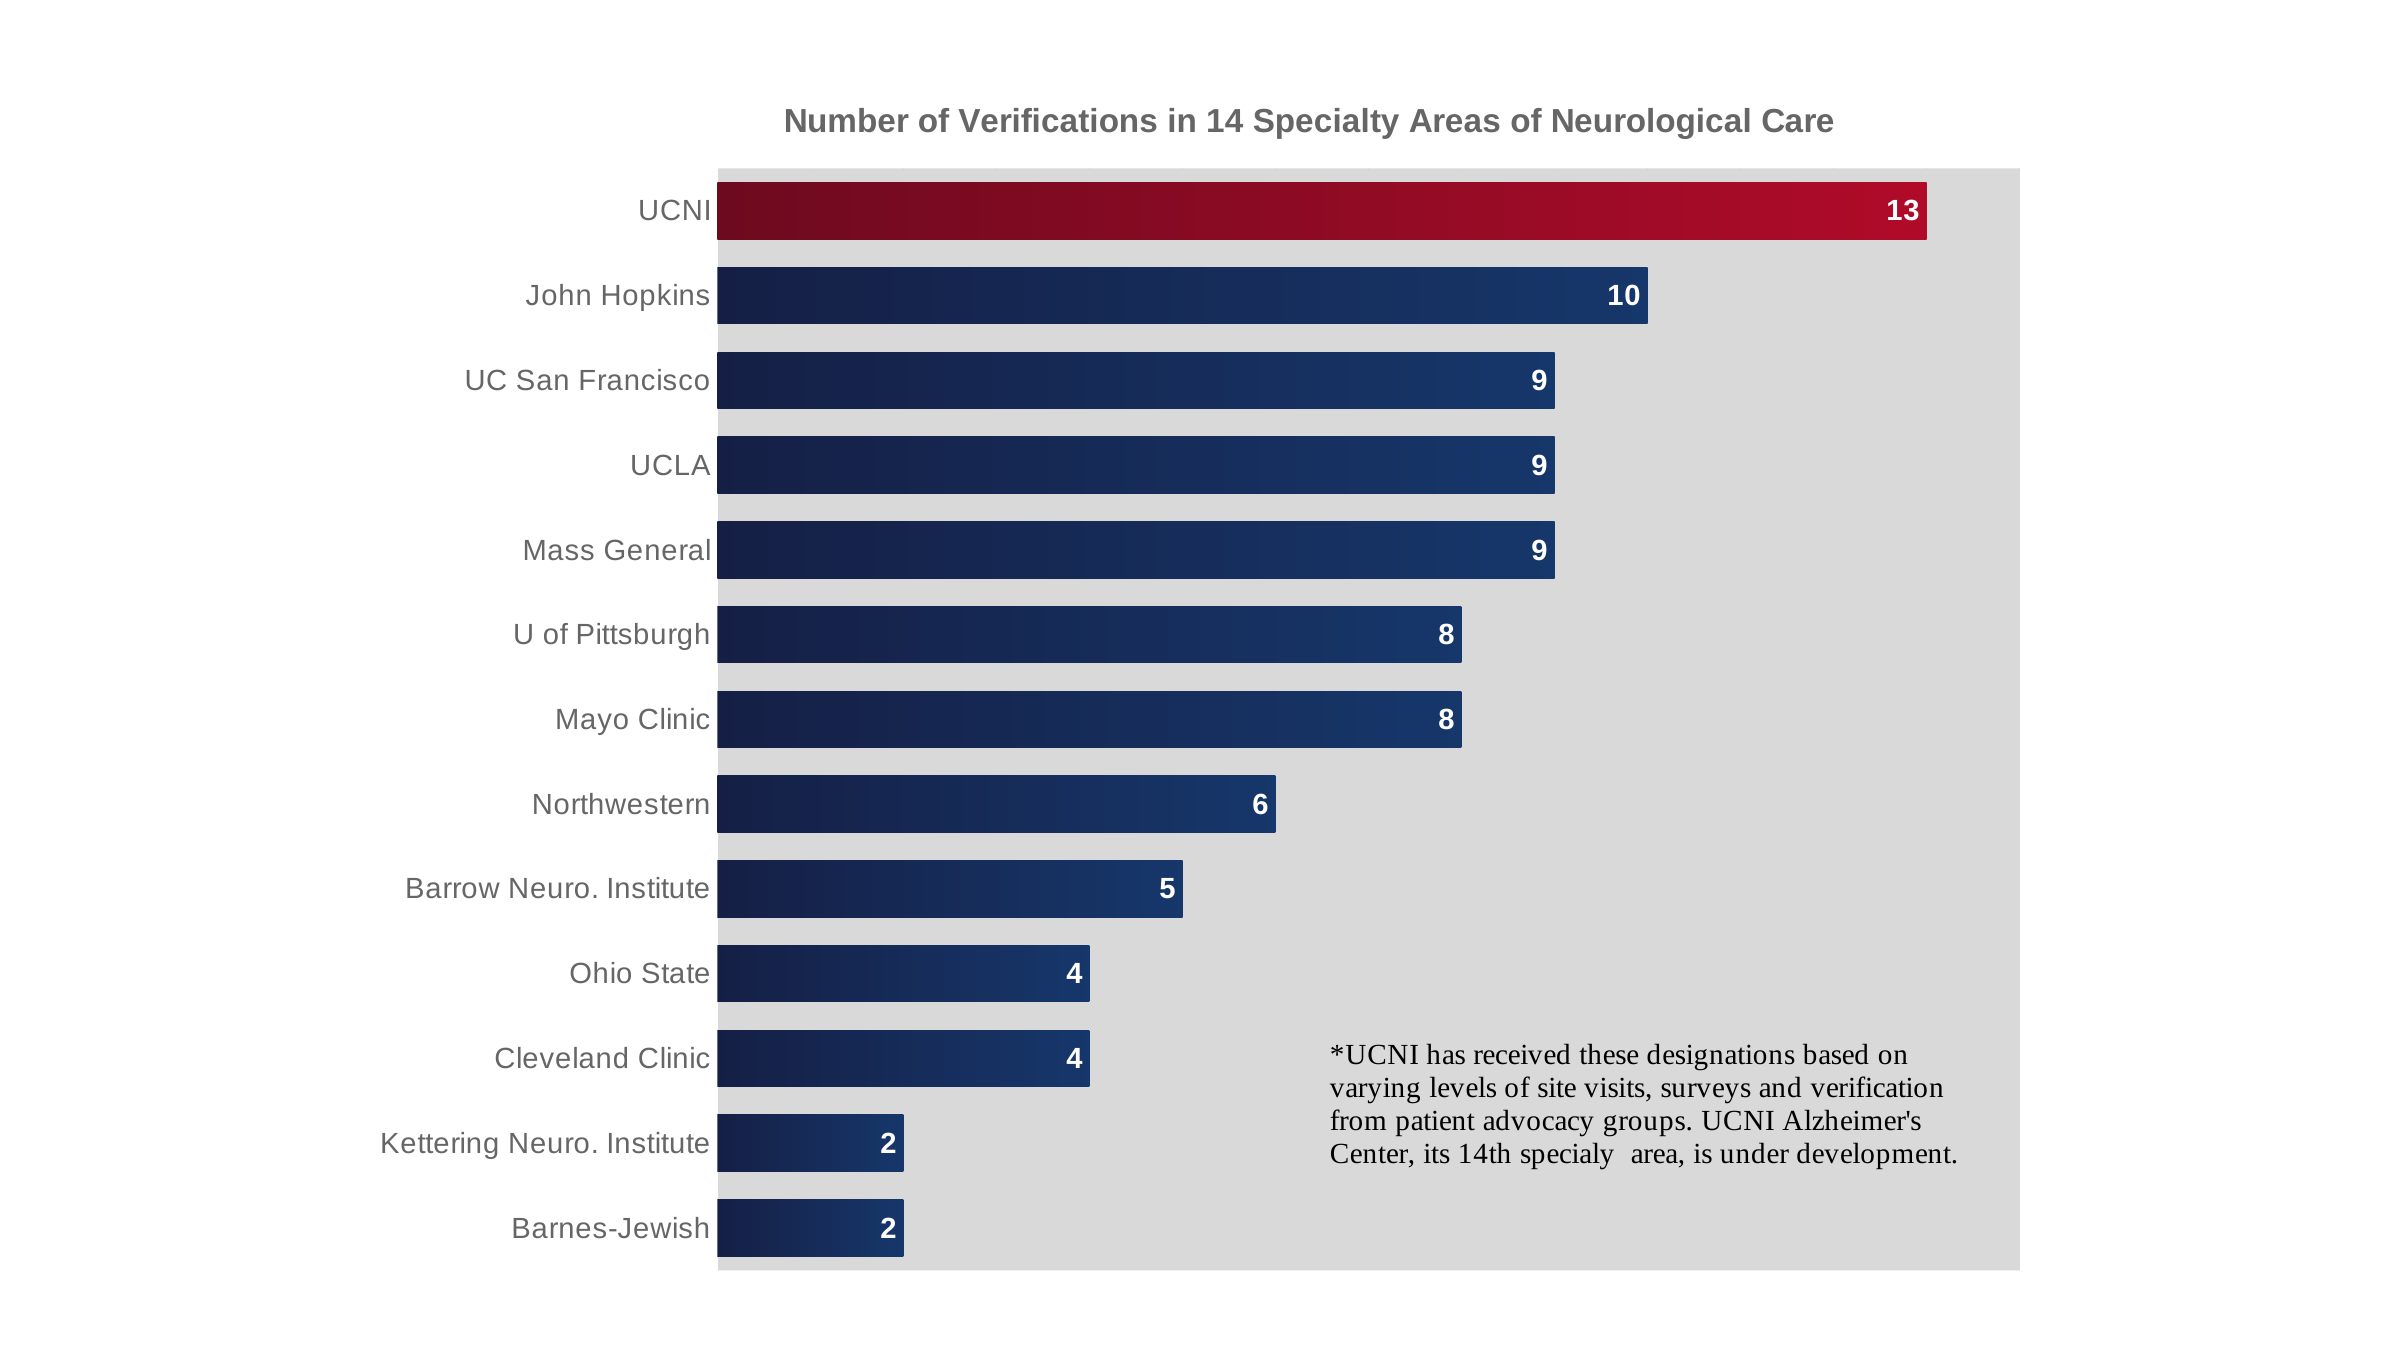

### Chart: Number of Verifications in 14 Specialty Areas of Neurological Care

| Category |  |
|---|---|
| Barnes-Jewish | 2.0 |
| Kettering Neuro. Institute | 2.0 |
| Cleveland Clinic | 4.0 |
| Ohio State | 4.0 |
| Barrow Neuro. Institute | 5.0 |
| Northwestern | 6.0 |
| Mayo Clinic | 8.0 |
| U of Pittsburgh | 8.0 |
| Mass General | 9.0 |
| UCLA | 9.0 |
| UC San Francisco | 9.0 |
| John Hopkins | 10.0 |
| UCNI | 13.0 |